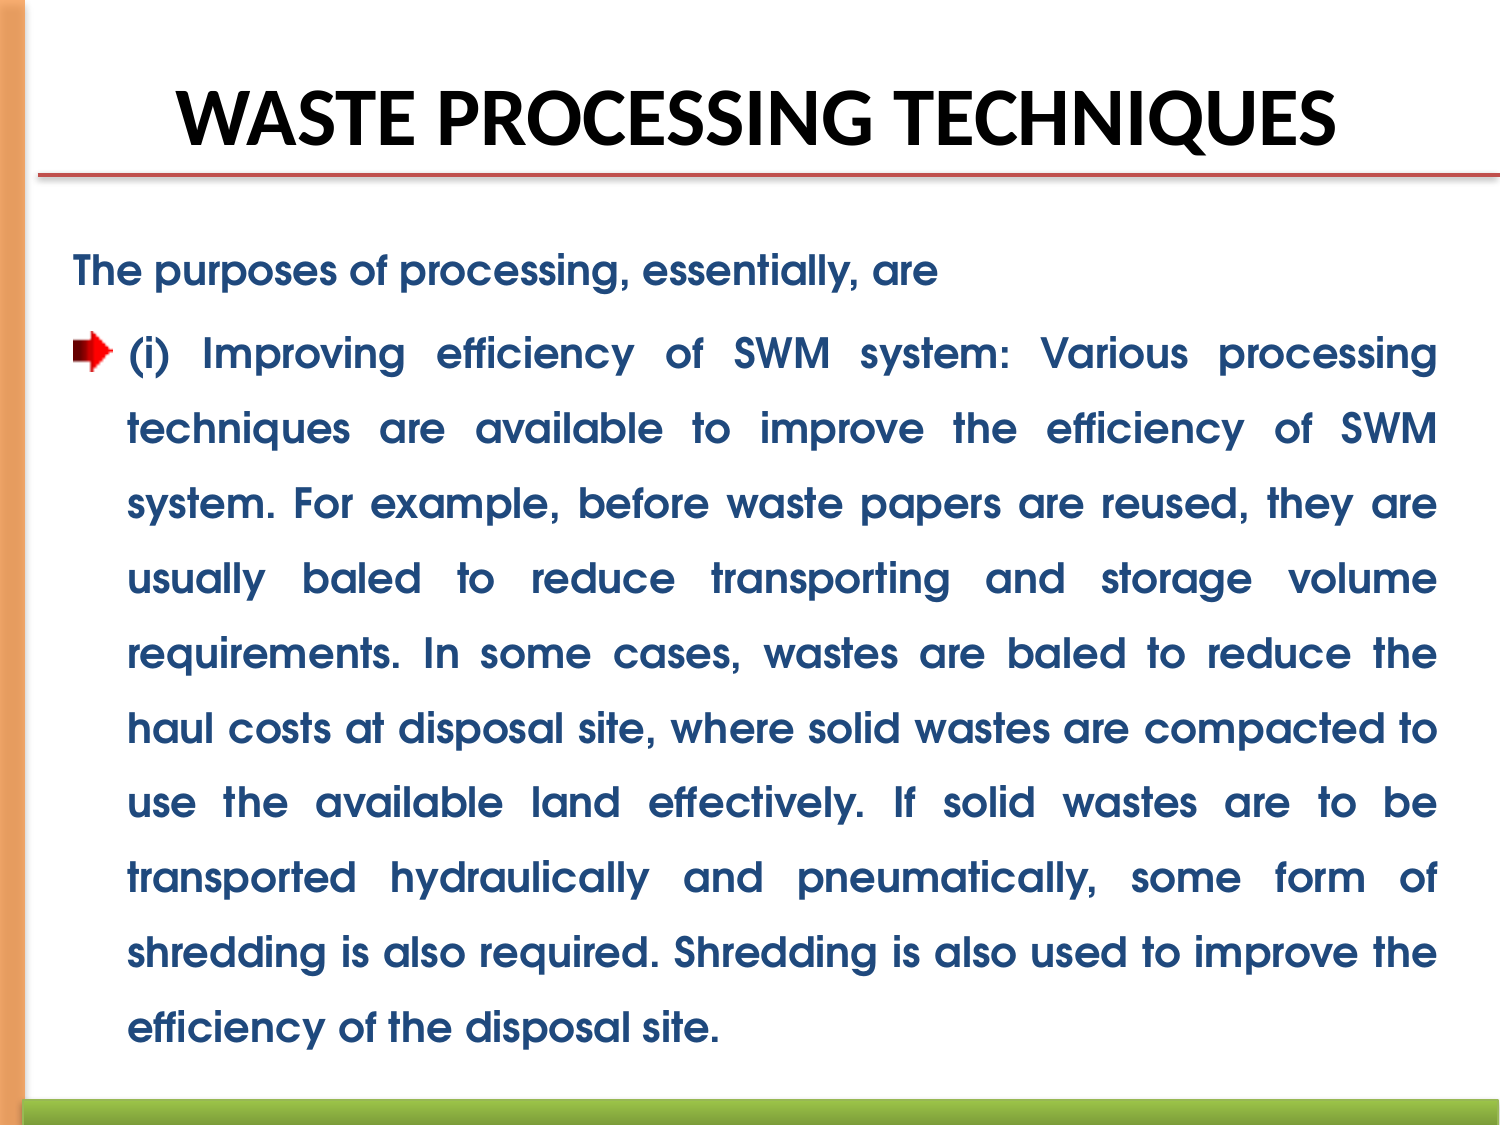

# WASTE PROCESSING TECHNIQUES
The purposes of processing, essentially, are
(i) Improving efficiency of SWM system: Various processing techniques are available to improve the efficiency of SWM system. For example, before waste papers are reused, they are usually baled to reduce transporting and storage volume requirements. In some cases, wastes are baled to reduce the haul costs at disposal site, where solid wastes are compacted to use the available land effectively. If solid wastes are to be transported hydraulically and pneumatically, some form of shredding is also required. Shredding is also used to improve the efficiency of the disposal site.